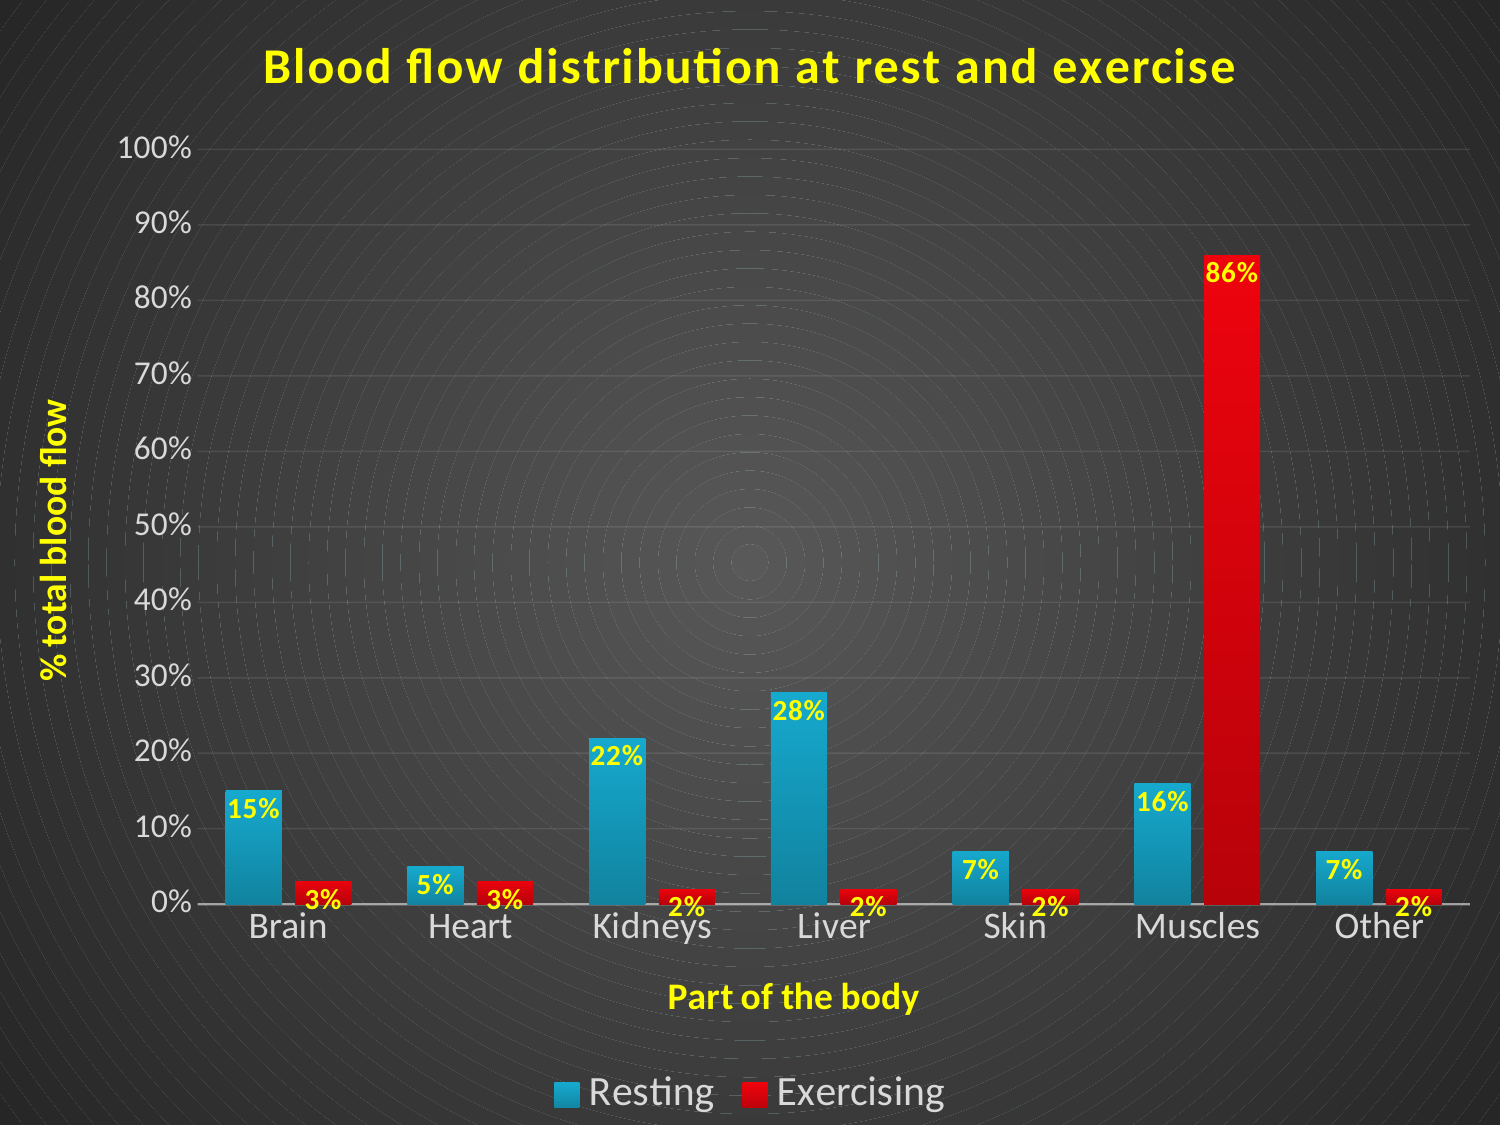

### Chart: Blood flow distribution at rest and exercise

| Category | Resting | Exercising |
|---|---|---|
| Brain | 0.15 | 0.03 |
| Heart | 0.05 | 0.03 |
| Kidneys | 0.22 | 0.02 |
| Liver | 0.28 | 0.02 |
| Skin | 0.07 | 0.02 |
| Muscles | 0.16 | 0.86 |
| Other | 0.07 | 0.02 |
©PE STUDIES RESOURCES